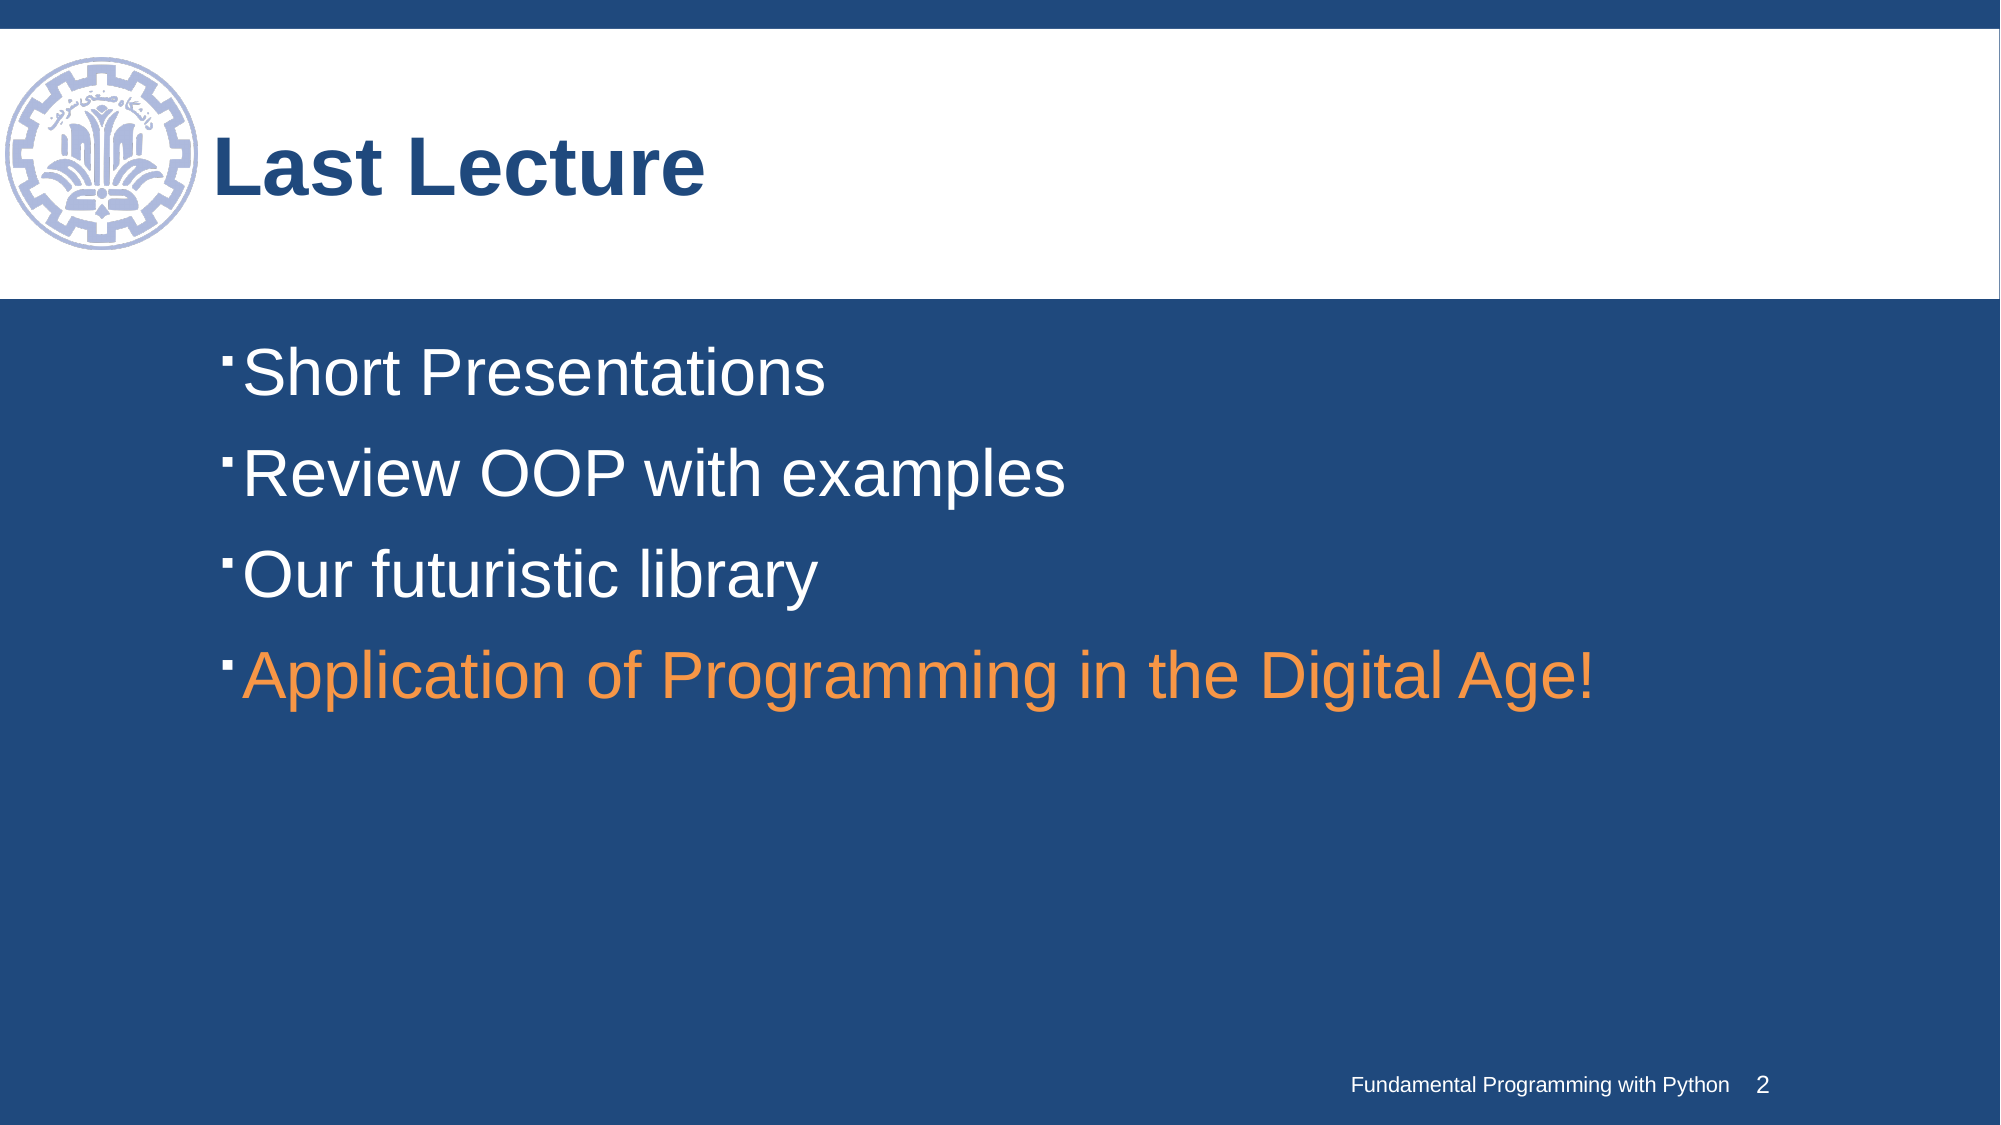

# Last Lecture
Short Presentations
Review OOP with examples
Our futuristic library
Application of Programming in the Digital Age!
Fundamental Programming with Python
2